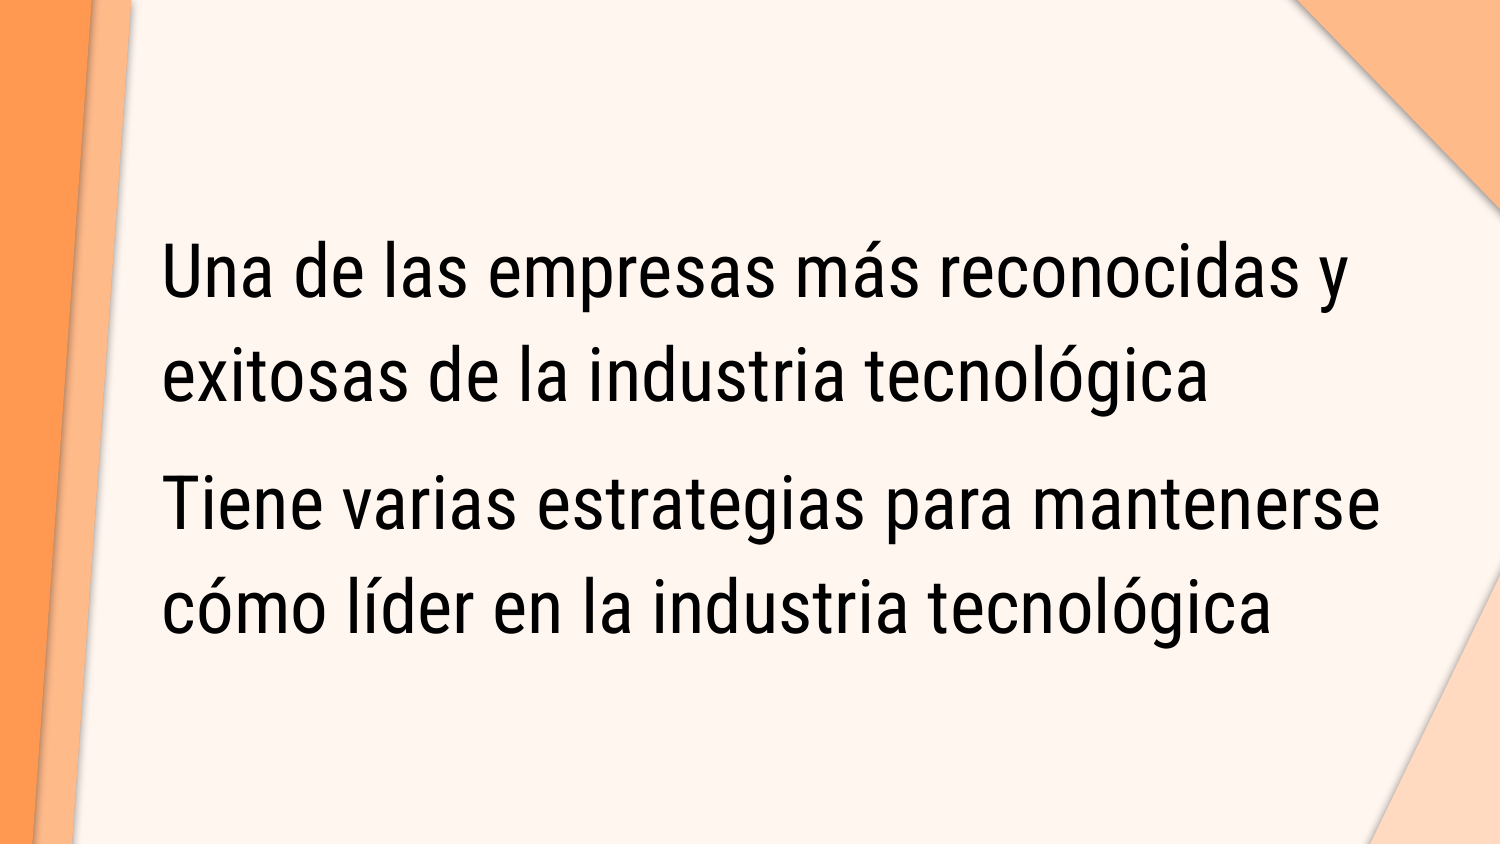

Una de las empresas más reconocidas y exitosas de la industria tecnológica
Tiene varias estrategias para mantenerse cómo líder en la industria tecnológica